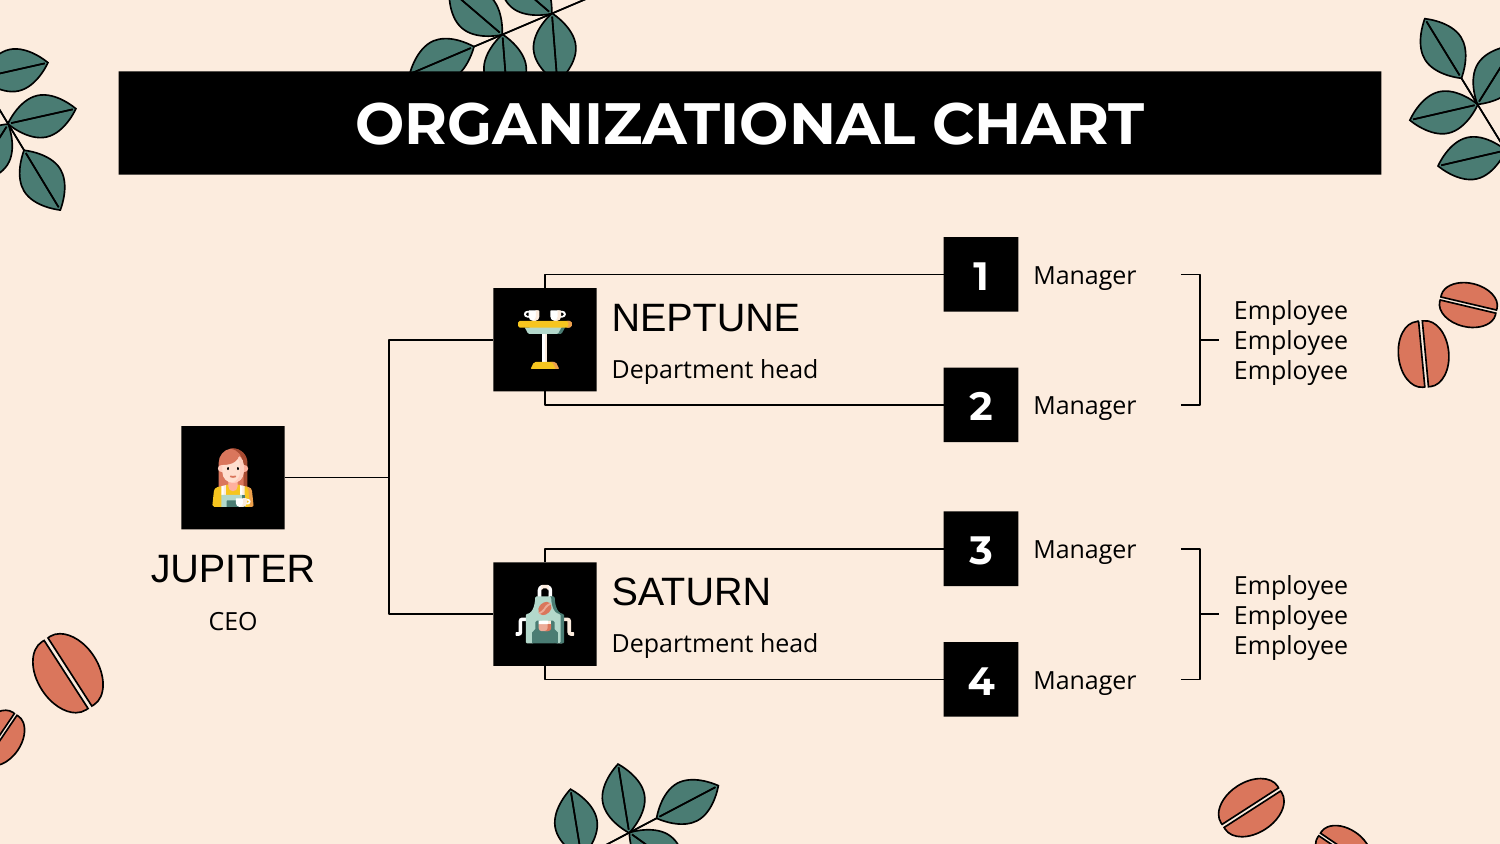

# ORGANIZATIONAL CHART
1
Manager
Employee
Employee
Employee
NEPTUNE

Department head
2
Manager

3
Manager
JUPITER
Employee
Employee
Employee
SATURN

CEO
Department head
4
Manager